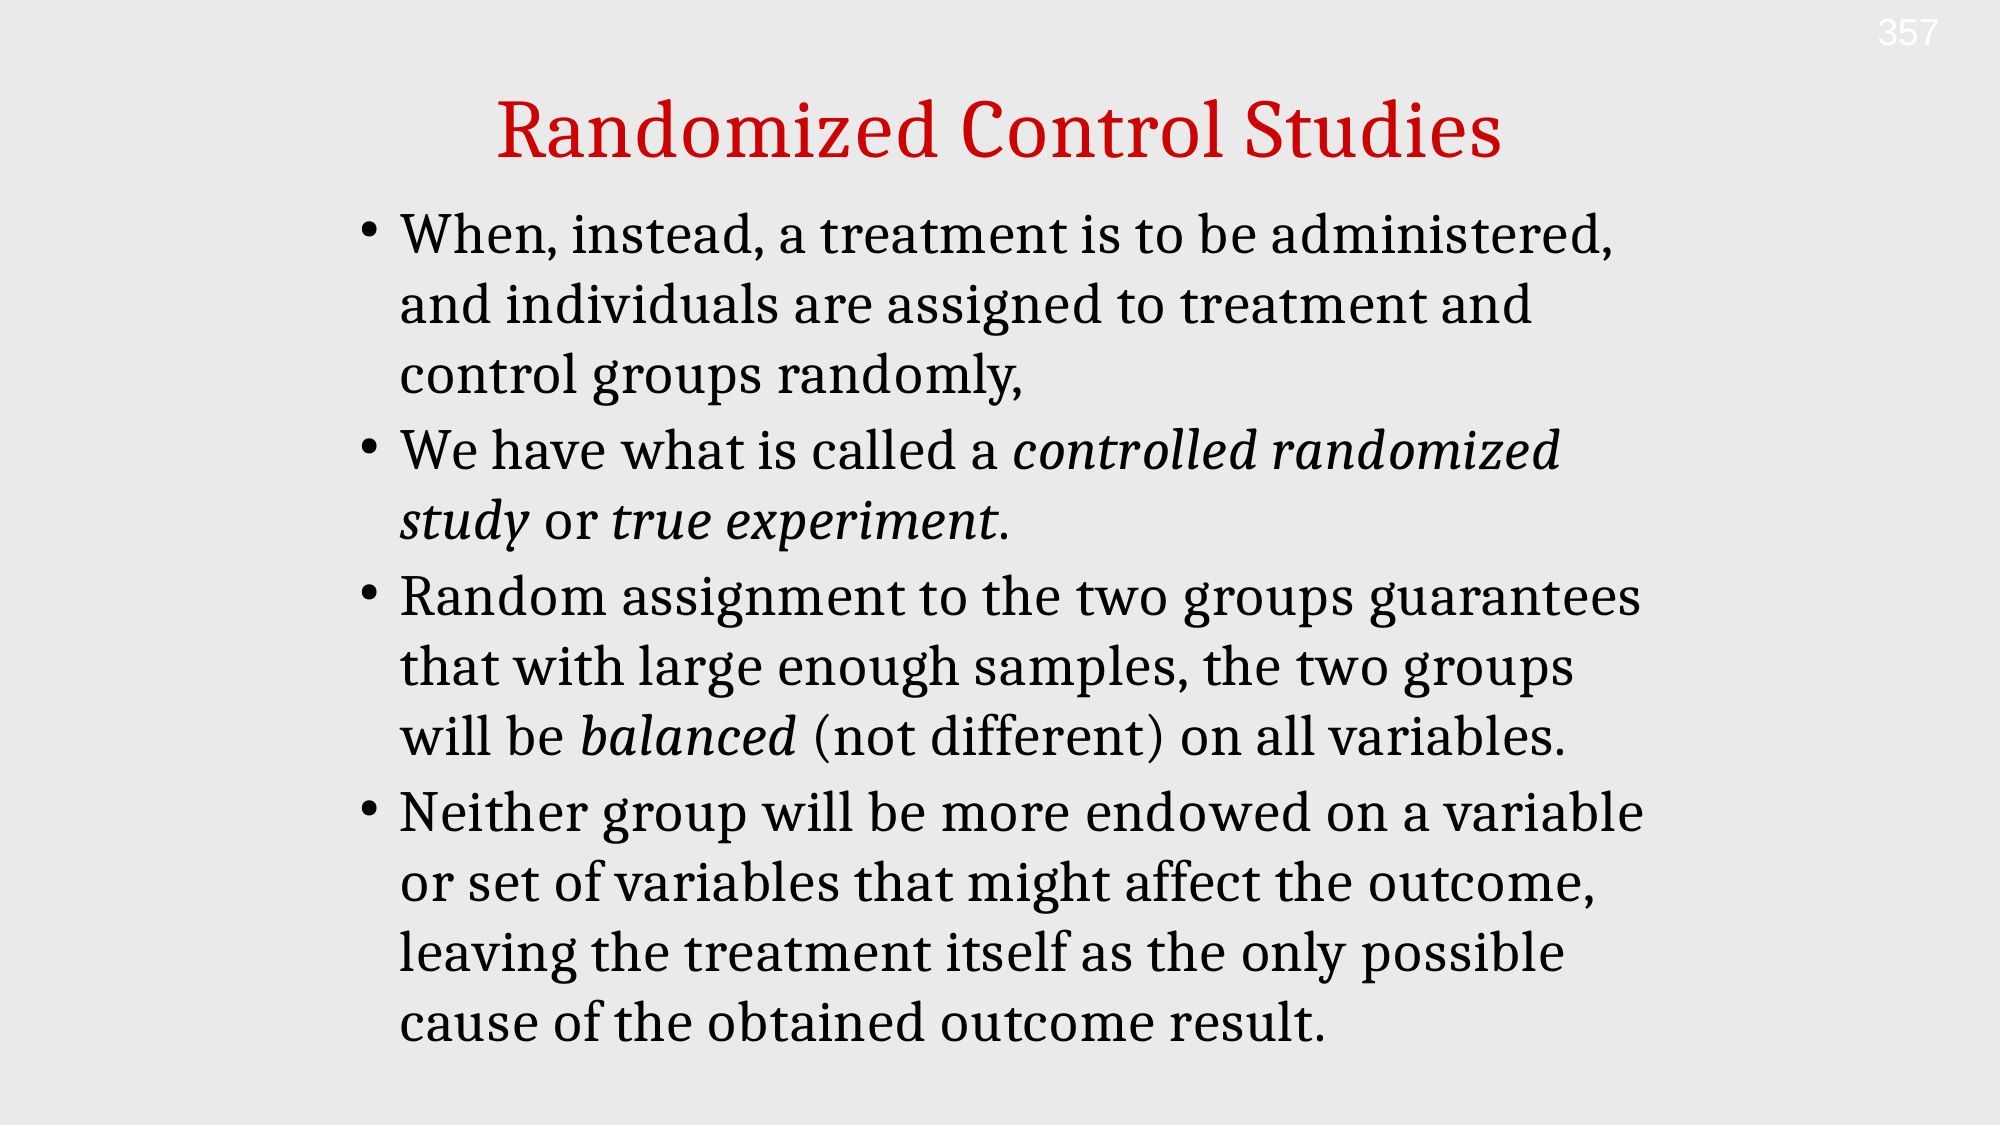

357
# Randomized Control Studies
When, instead, a treatment is to be administered, and individuals are assigned to treatment and control groups randomly,
We have what is called a controlled randomized study or true experiment.
Random assignment to the two groups guarantees that with large enough samples, the two groups will be balanced (not different) on all variables.
Neither group will be more endowed on a variable or set of variables that might affect the outcome, leaving the treatment itself as the only possible cause of the obtained outcome result.